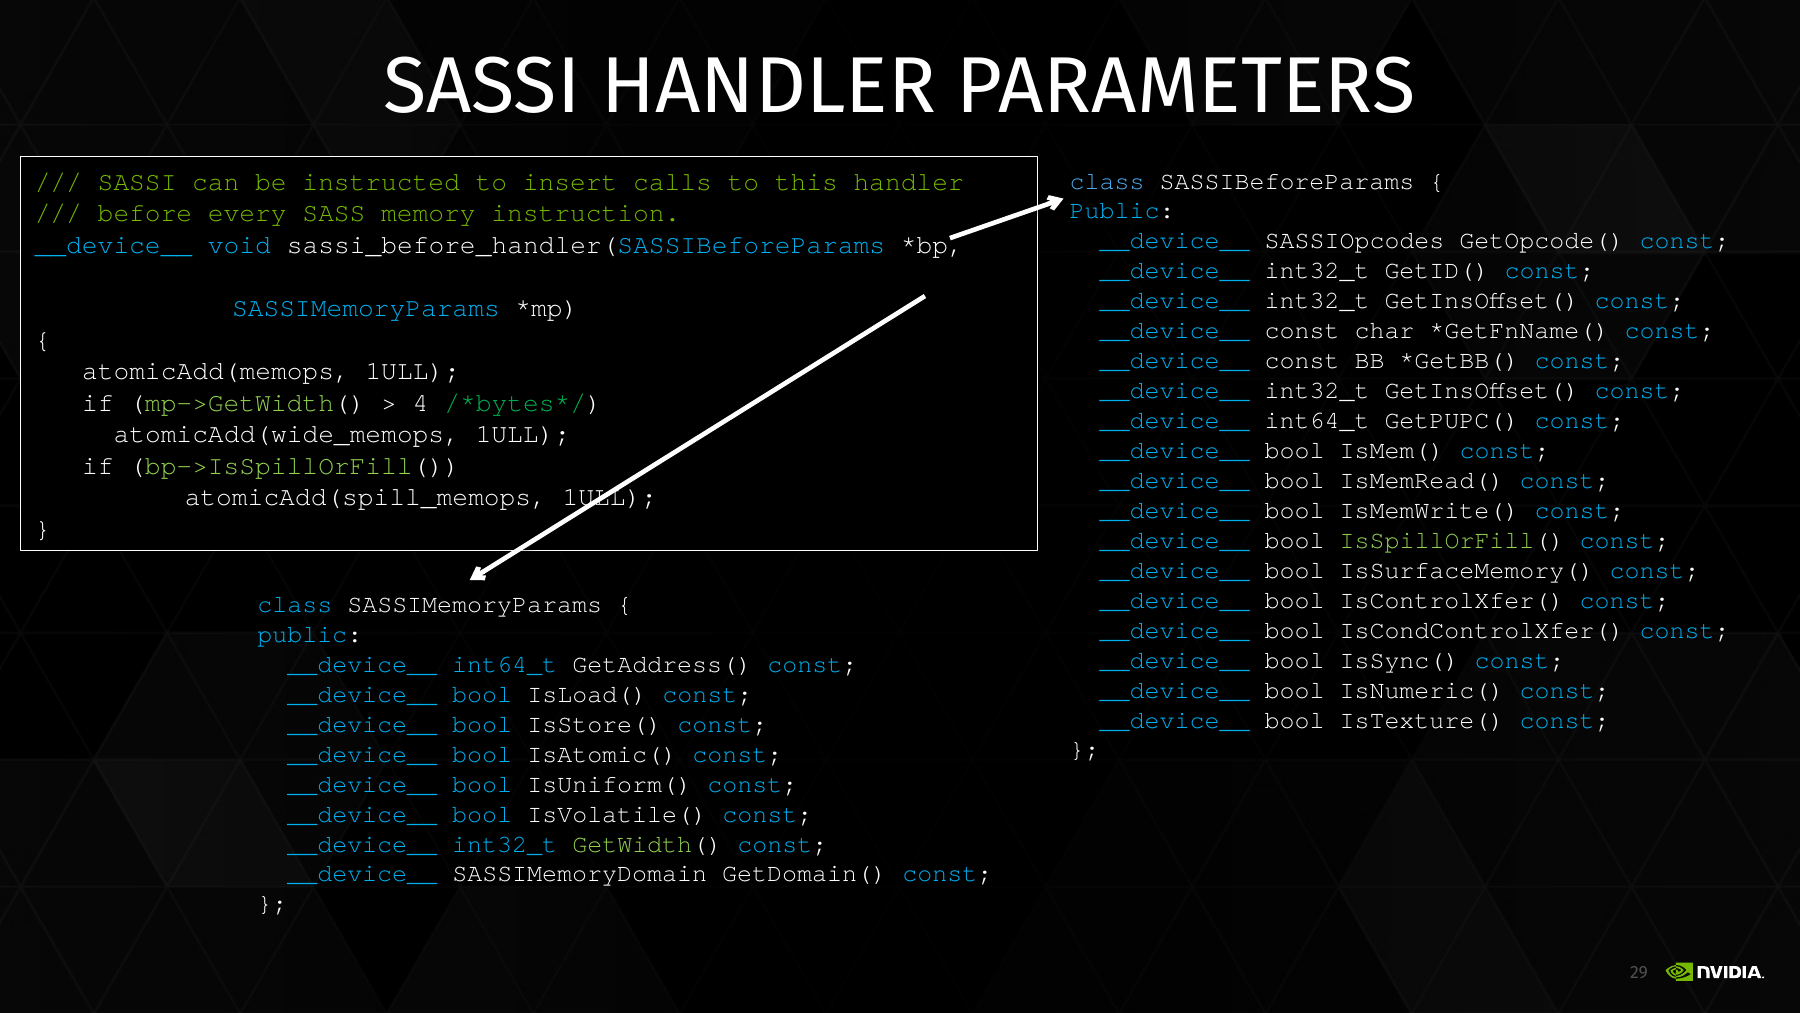

# SASSI handler parameters
/// SASSI can be instructed to insert calls to this handler
/// before every SASS memory instruction.
__device__ void sassi_before_handler(SASSIBeforeParams *bp,
  							   SASSIMemoryParams *mp)
{
   atomicAdd(memops, 1ULL);
   if (mp->GetWidth() > 4 /*bytes*/)
     atomicAdd(wide_memops, 1ULL);
   if (bp->IsSpillOrFill())
	atomicAdd(spill_memops, 1ULL);
}
class SASSIBeforeParams {
Public:
  __device__ SASSIOpcodes GetOpcode() const;
  __device__ int32_t GetID() const;
  __device__ int32_t GetInsOffset() const;
  __device__ const char *GetFnName() const;
  __device__ const BB *GetBB() const;
  __device__ int32_t GetInsOffset() const;
  __device__ int64_t GetPUPC() const;
  __device__ bool IsMem() const;
  __device__ bool IsMemRead() const;
  __device__ bool IsMemWrite() const;
  __device__ bool IsSpillOrFill() const;
  __device__ bool IsSurfaceMemory() const;
  __device__ bool IsControlXfer() const;
  __device__ bool IsCondControlXfer() const;
  __device__ bool IsSync() const;
  __device__ bool IsNumeric() const;
  __device__ bool IsTexture() const;
};
class SASSIMemoryParams {
public:
  __device__ int64_t GetAddress() const;
  __device__ bool IsLoad() const;
  __device__ bool IsStore() const;
  __device__ bool IsAtomic() const;
  __device__ bool IsUniform() const;
  __device__ bool IsVolatile() const;
  __device__ int32_t GetWidth() const;
  __device__ SASSIMemoryDomain GetDomain() const;
};